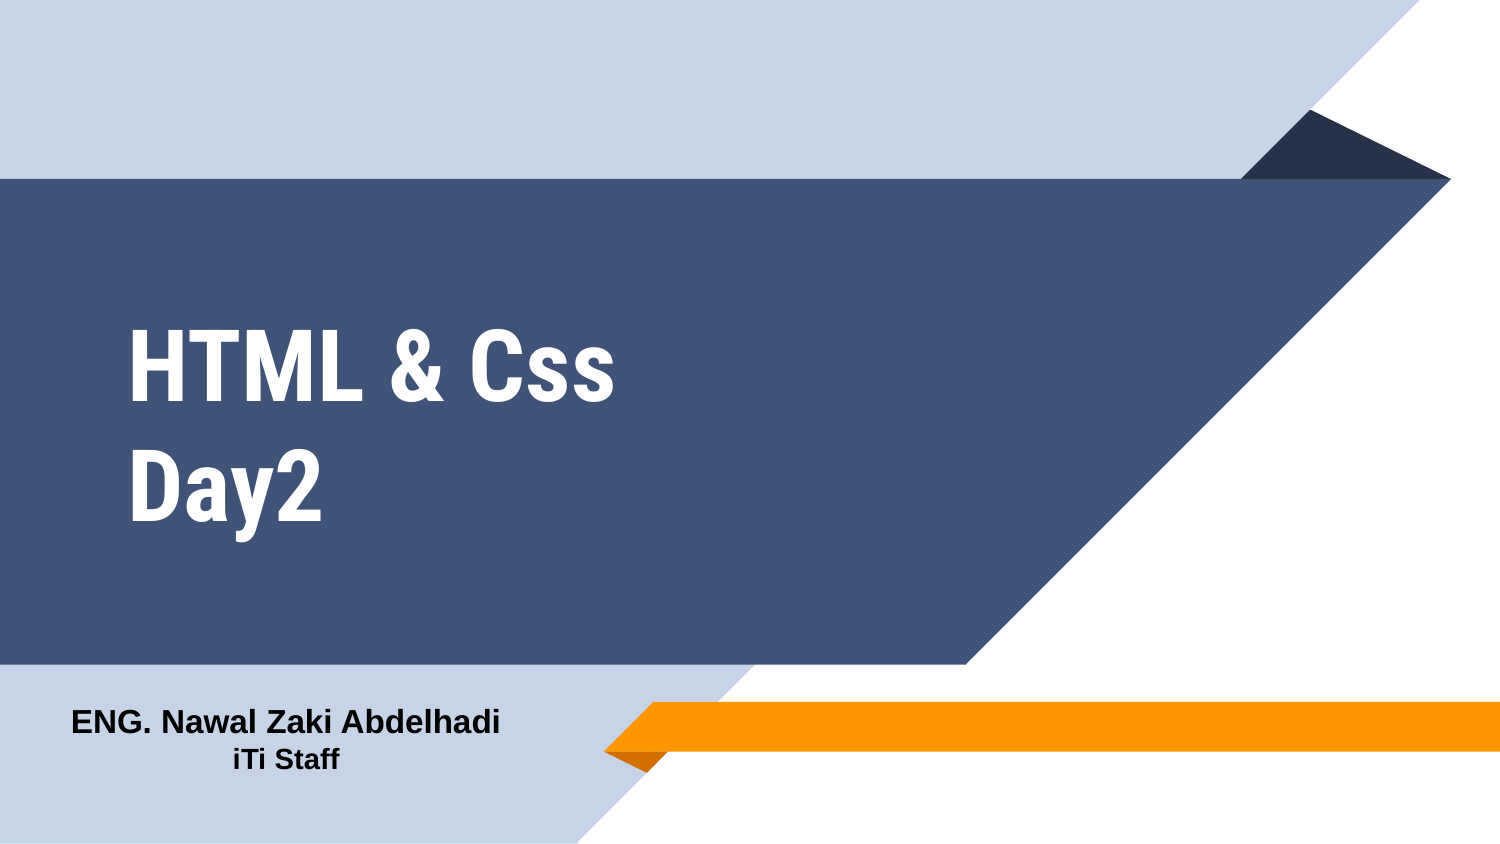

# HTML & Css Day2
ENG. Nawal Zaki Abdelhadi
iTi Staff